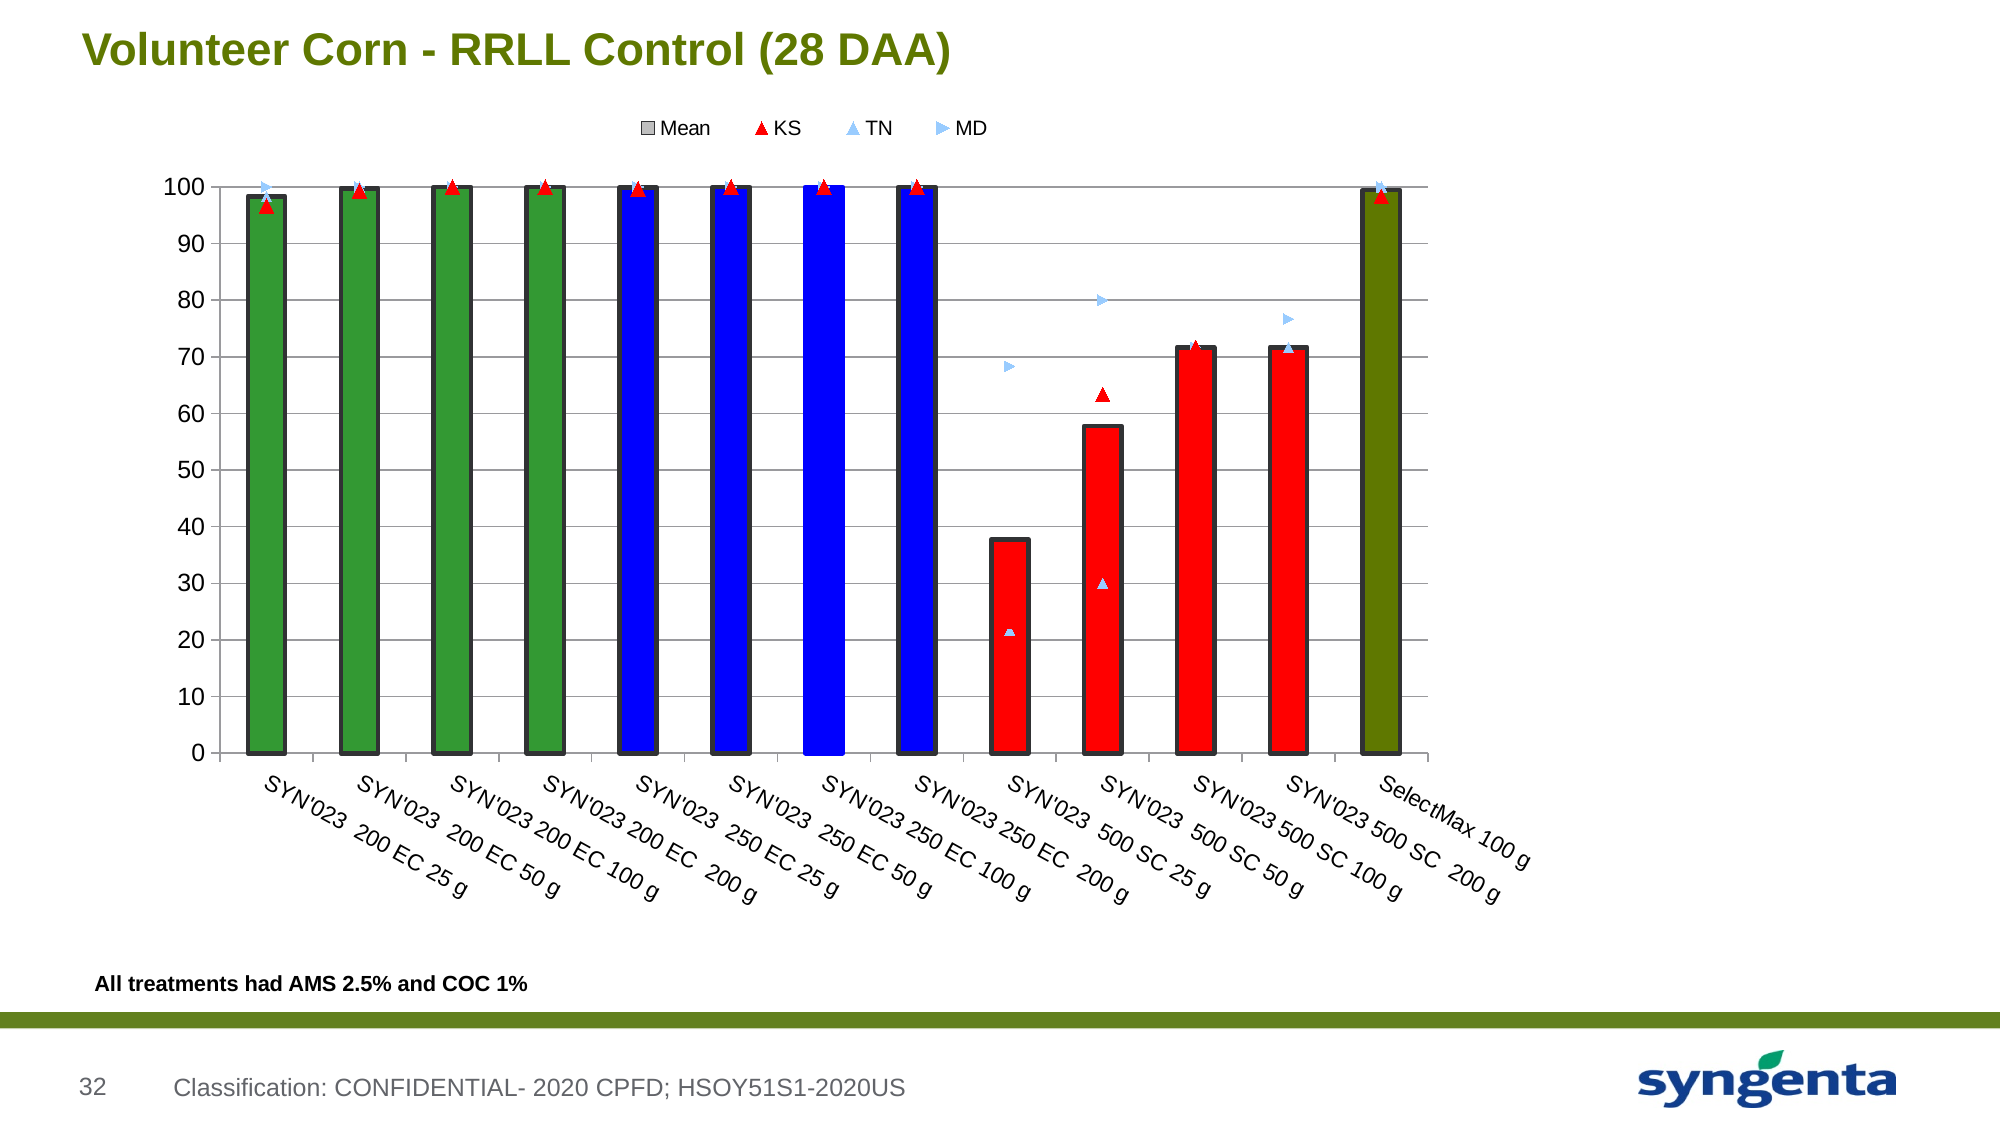

# Volunteer Corn - RRLL Control (28 DAA)

### Chart

| Category | Mean | KS | TN | MD |
|---|---|---|---|---|
| SYN'023  200 EC 25 g | 98.33333333333299 | 96.666666666666 | 98.33333333333299 | 100.0 |
| SYN'023  200 EC 50 g | 99.77777777777766 | 99.33333333333299 | 100.0 | 100.0 |
| SYN'023 200 EC 100 g | 100.0 | 100.0 | 100.0 | 100.0 |
| SYN'023 200 EC  200 g | 100.0 | 100.0 | 100.0 | 100.0 |
| SYN'023  250 EC 25 g | 99.88888888888867 | 99.666666666666 | 100.0 | 100.0 |
| SYN'023  250 EC 50 g | 100.0 | 100.0 | 100.0 | 100.0 |
| SYN'023 250 EC 100 g | 100.0 | 100.0 | 100.0 | 100.0 |
| SYN'023 250 EC  200 g | 100.0 | 100.0 | 100.0 | 100.0 |
| SYN'023  500 SC 25 g | 37.77777777777734 | 23.333333333333 | 21.666666666666 | 68.333333333333 |
| SYN'023  500 SC 50 g | 57.777777777777665 | 63.333333333333 | 30.0 | 80.0 |
| SYN'023 500 SC 100 g | 71.666666666666 | 71.666666666666 | 71.666666666666 | 71.666666666666 |
| SYN'023 500 SC  200 g | 71.666666666666 | 66.666666666666 | 71.666666666666 | 76.666666666666 |
| SelectMax 100 g | 99.44444444444433 | 98.33333333333299 | 100.0 | 100.0 |
All treatments had AMS 2.5% and COC 1%
Classification: CONFIDENTIAL- 2020 CPFD; HSOY51S1-2020US